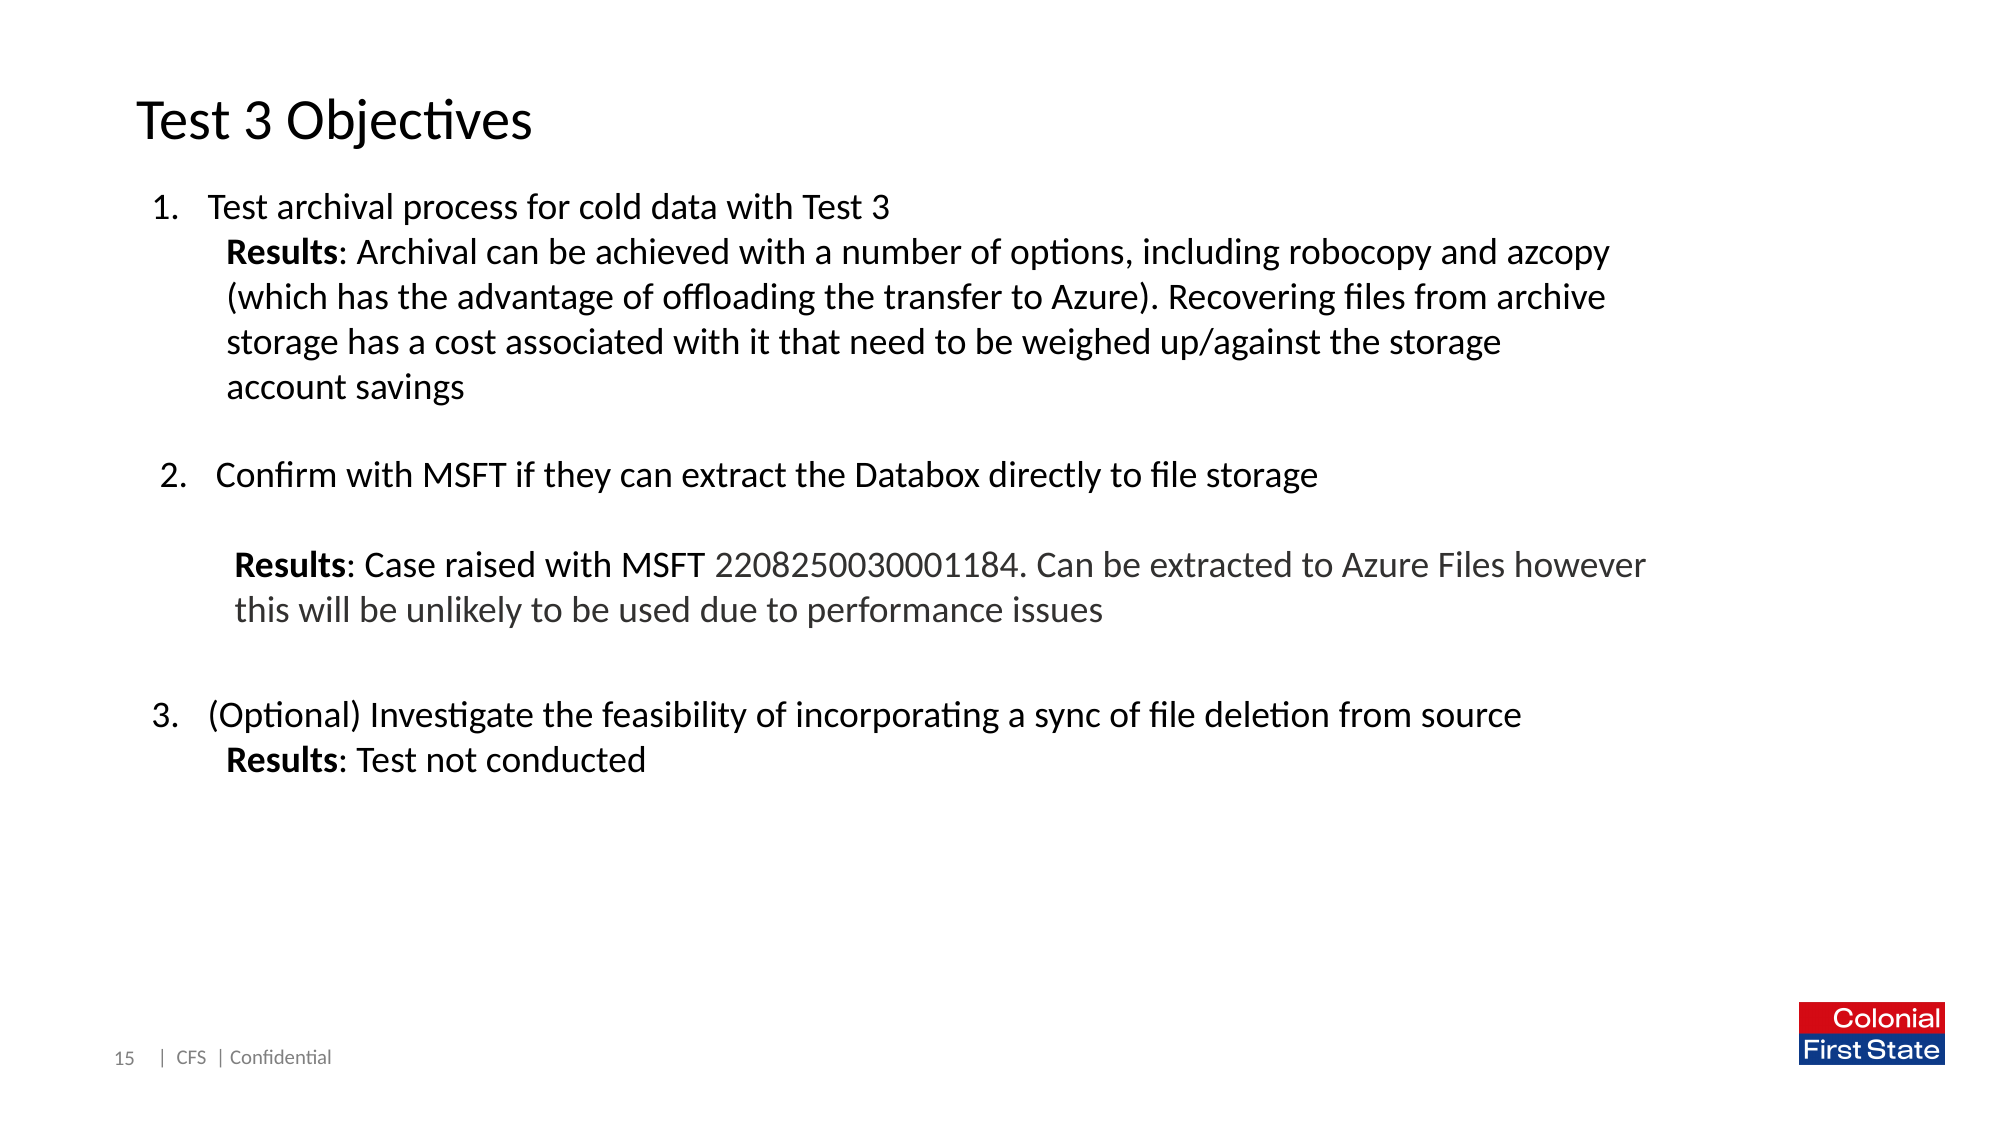

# Test 3 Objectives
Test archival process for cold data with Test 3
Results: Archival can be achieved with a number of options, including robocopy and azcopy (which has the advantage of offloading the transfer to Azure). Recovering files from archive storage has a cost associated with it that need to be weighed up/against the storage account savings

Confirm with MSFT if they can extract the Databox directly to file storage

Results: Case raised with MSFT 2208250030001184. Can be extracted to Azure Files however this will be unlikely to be used due to performance issues
(Optional) Investigate the feasibility of incorporating a sync of file deletion from source
Results: Test not conducted
15